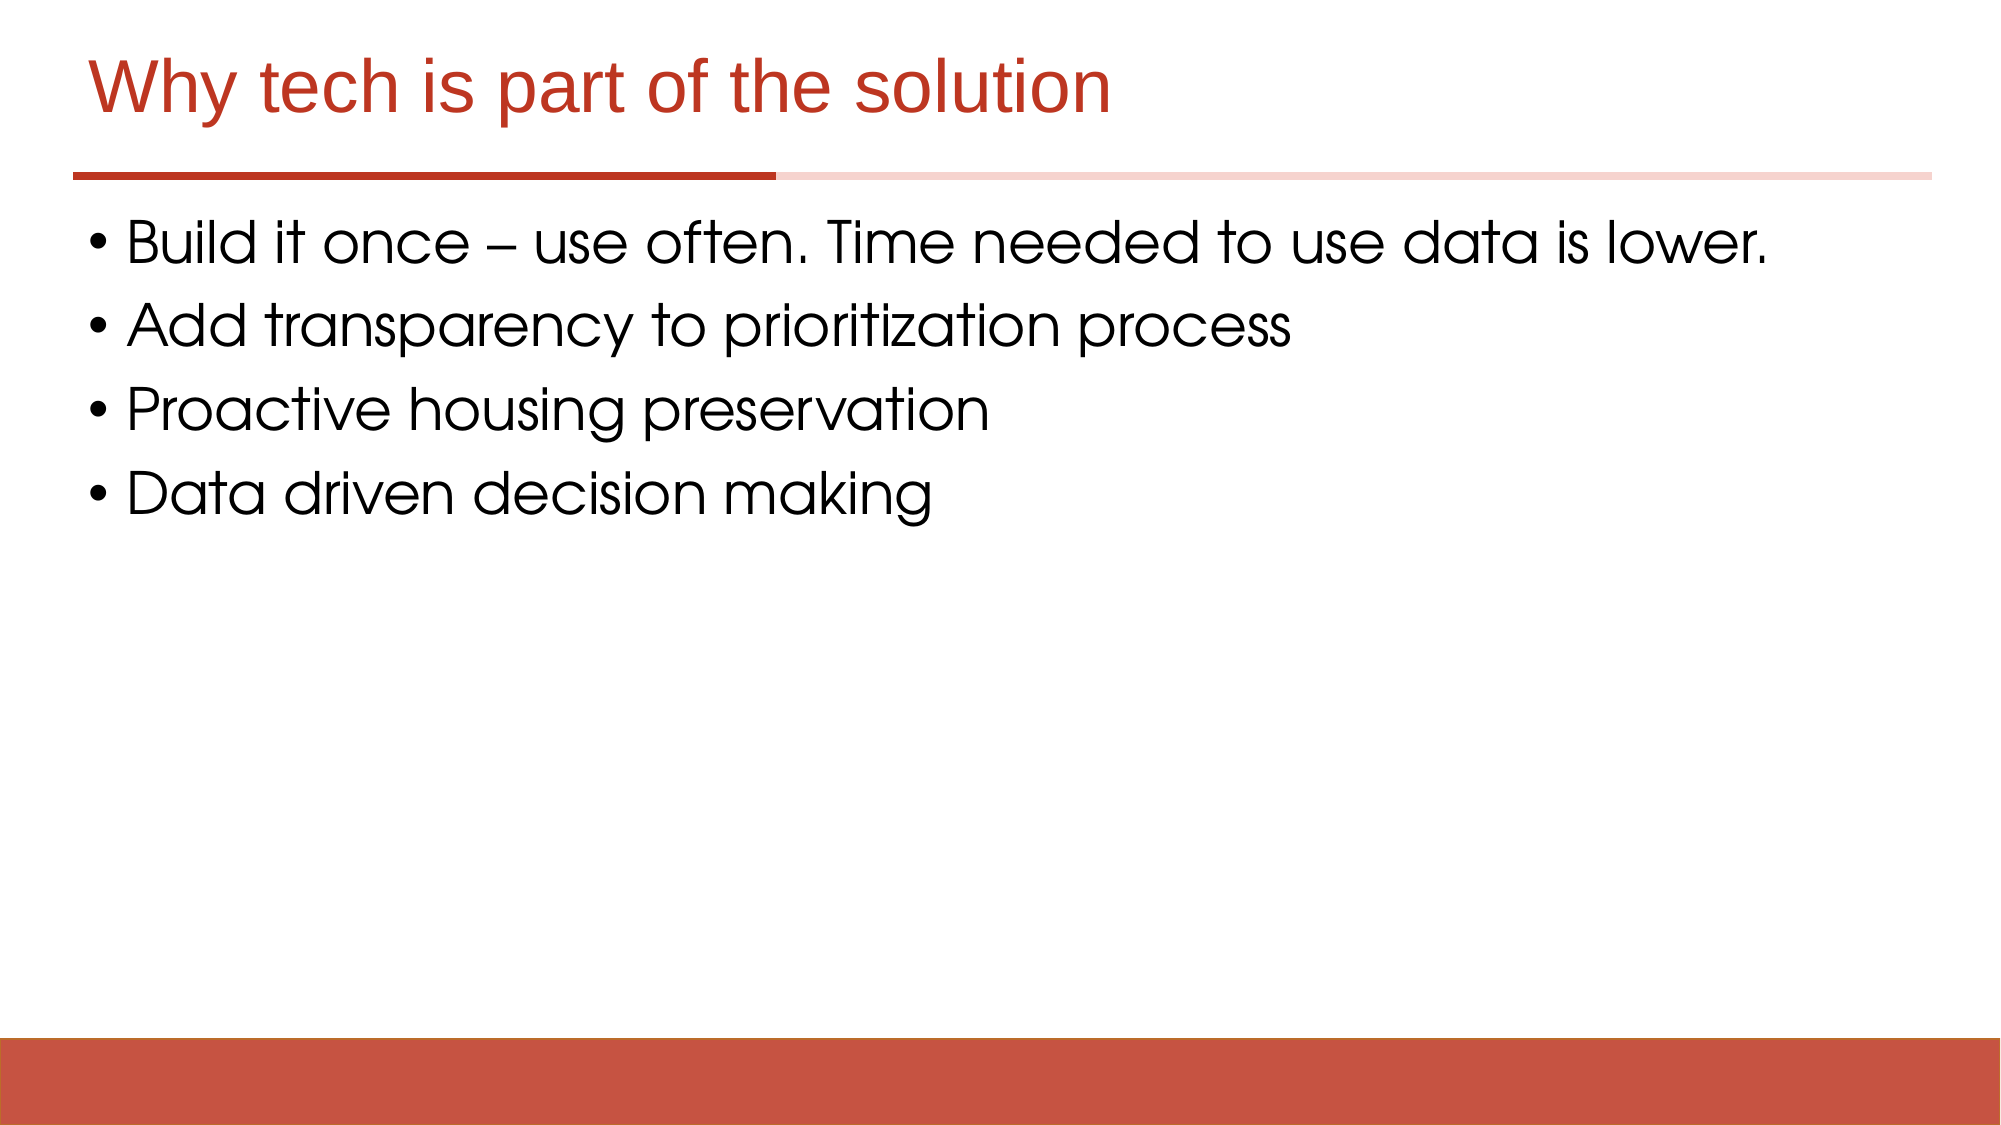

# Why tech is part of the solution
Build it once – use often. Time needed to use data is lower.
Add transparency to prioritization process
Proactive housing preservation
Data driven decision making